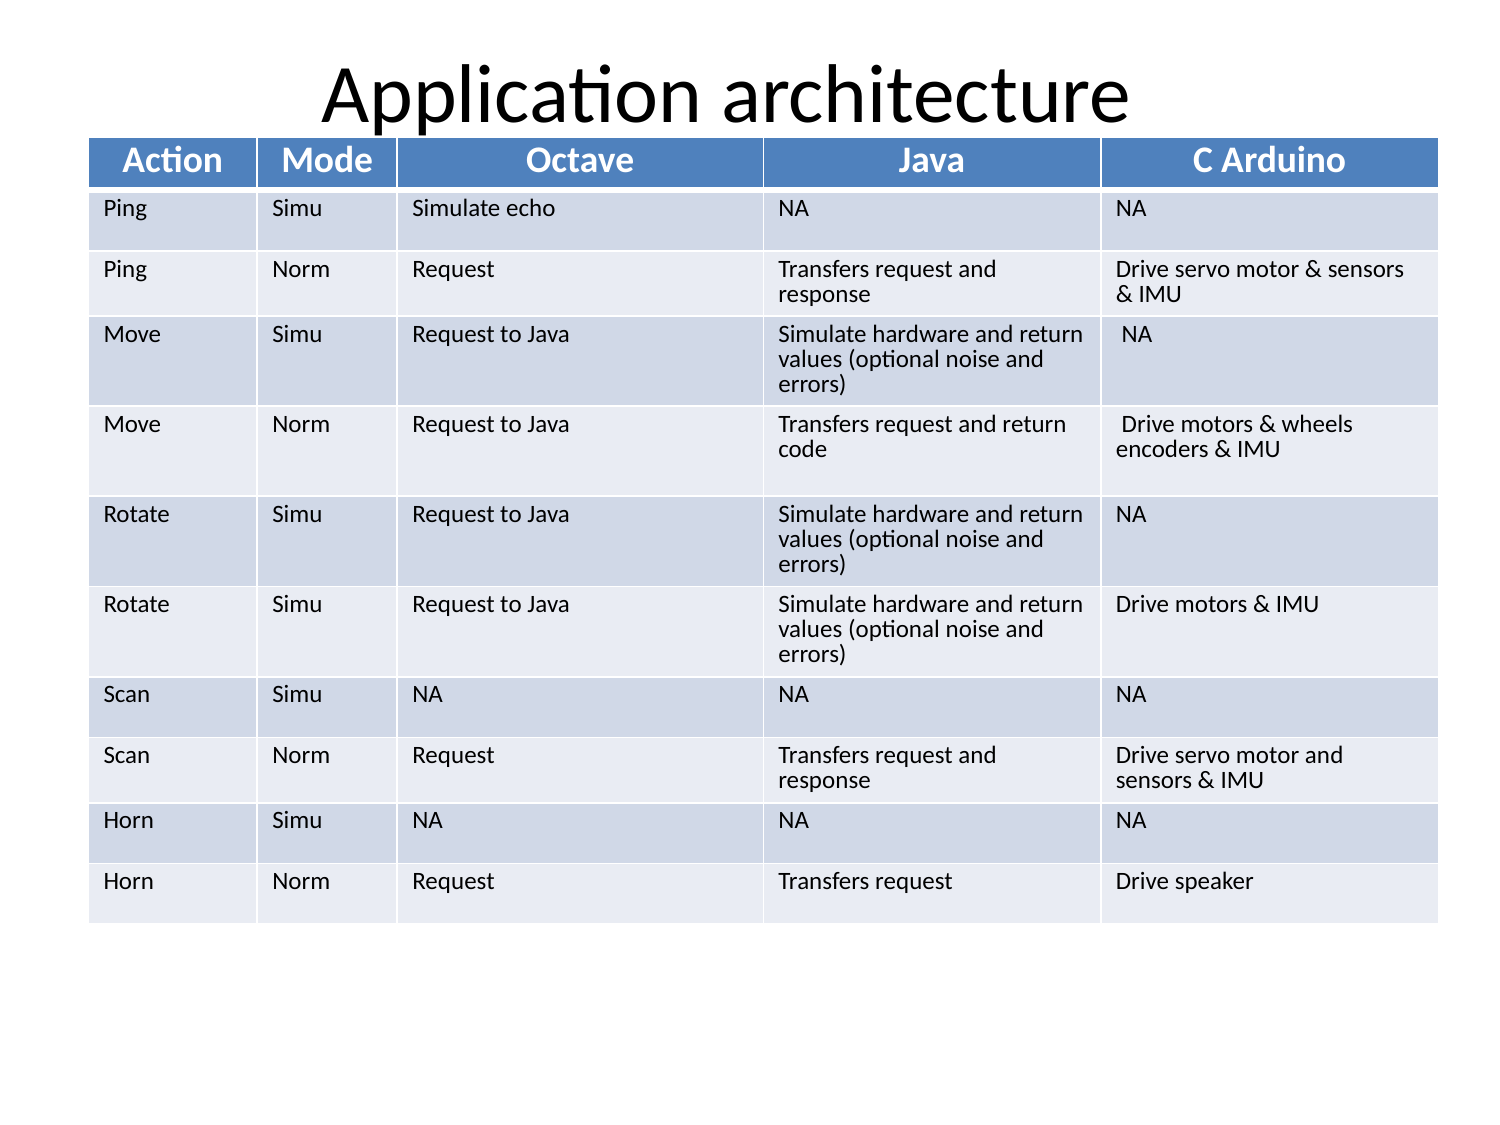

# Application architecture
| Action | Mode | Octave | Java | C Arduino |
| --- | --- | --- | --- | --- |
| Ping | Simu | Simulate echo | NA | NA |
| Ping | Norm | Request | Transfers request and response | Drive servo motor & sensors & IMU |
| Move | Simu | Request to Java | Simulate hardware and return values (optional noise and errors) | NA |
| Move | Norm | Request to Java | Transfers request and return code | Drive motors & wheels encoders & IMU |
| Rotate | Simu | Request to Java | Simulate hardware and return values (optional noise and errors) | NA |
| Rotate | Simu | Request to Java | Simulate hardware and return values (optional noise and errors) | Drive motors & IMU |
| Scan | Simu | NA | NA | NA |
| Scan | Norm | Request | Transfers request and response | Drive servo motor and sensors & IMU |
| Horn | Simu | NA | NA | NA |
| Horn | Norm | Request | Transfers request | Drive speaker |